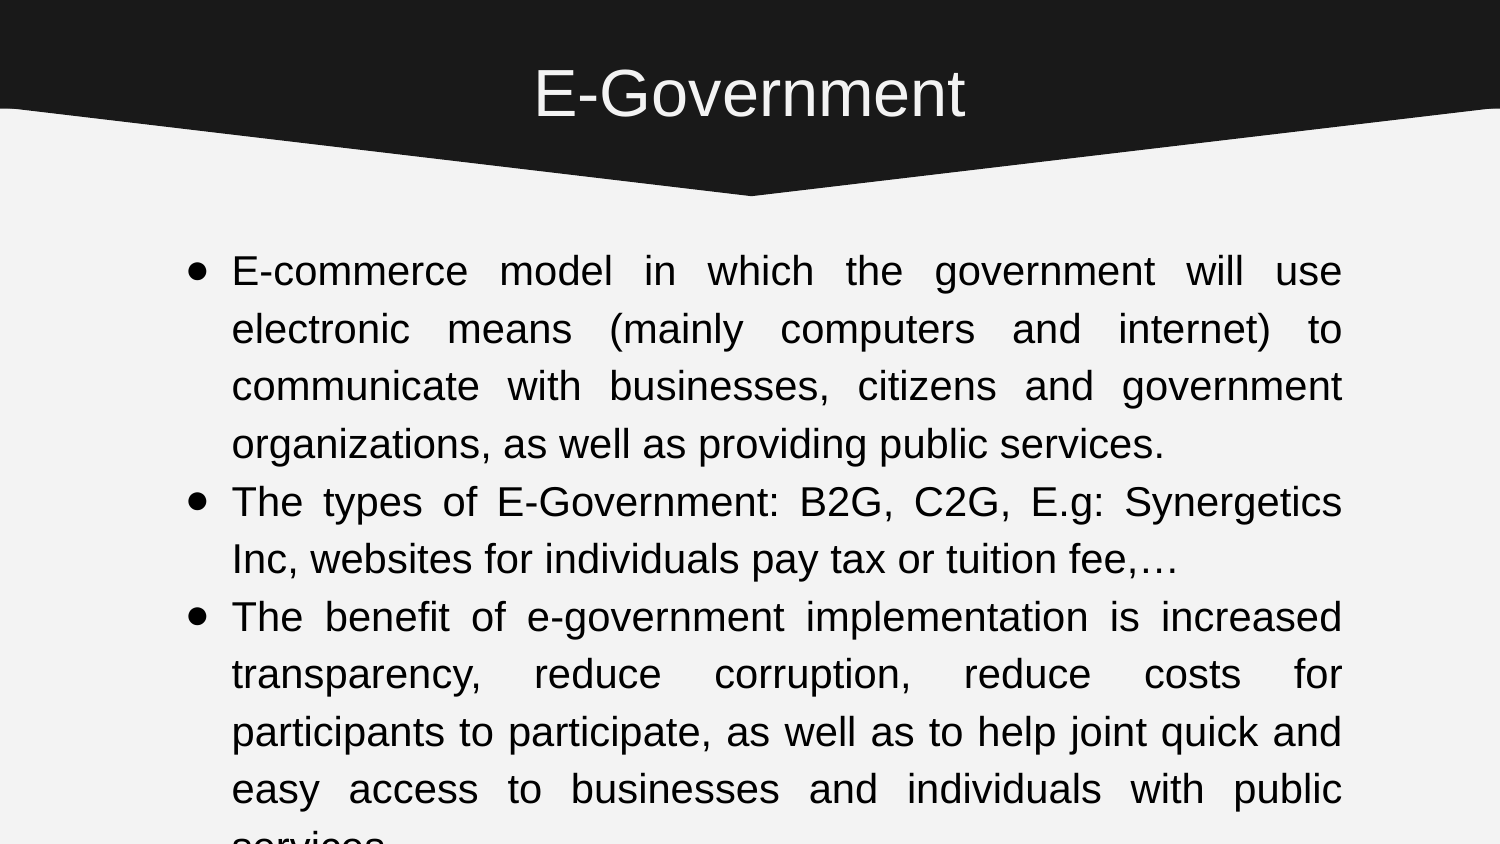

# E-Government
E-commerce model in which the government will use electronic means (mainly computers and internet) to communicate with businesses, citizens and government organizations, as well as providing public services.
The types of E-Government: B2G, C2G, E.g: Synergetics Inc, websites for individuals pay tax or tuition fee,…
The benefit of e-government implementation is increased transparency, reduce corruption, reduce costs for participants to participate, as well as to help joint quick and easy access to businesses and individuals with public services.